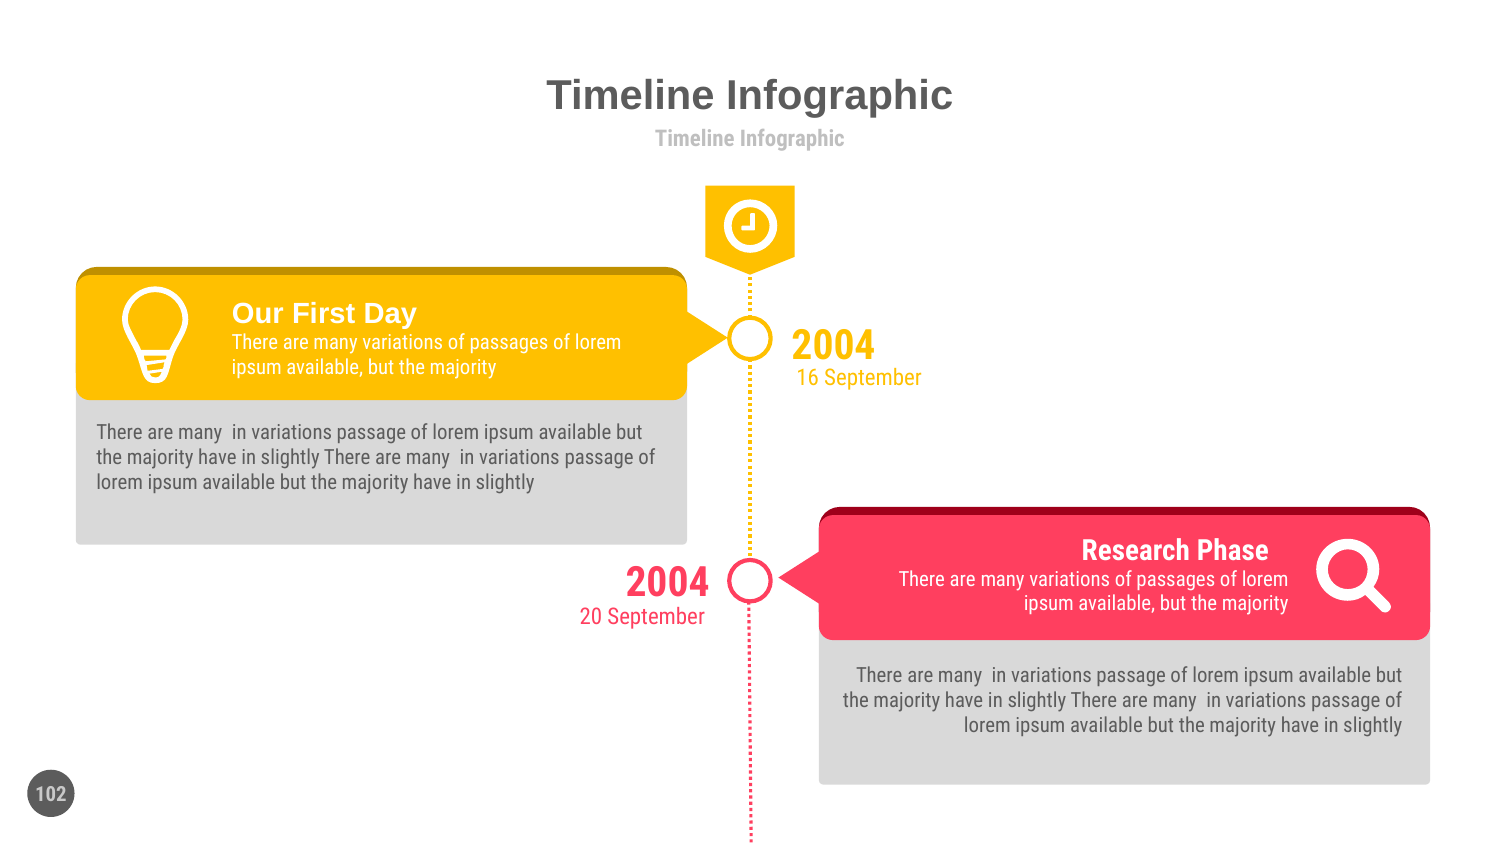

# Timeline Infographic
Timeline Infographic

Our First Day
There are many variations of passages of lorem ipsum available, but the majority

2004

16 September
There are many  in variations passage of lorem ipsum available but the majority have in slightly There are many  in variations passage of lorem ipsum available but the majority have in slightly

Research Phase
There are many variations of passages of lorem ipsum available, but the majority

2004

20 September
There are many  in variations passage of lorem ipsum available but the majority have in slightly There are many  in variations passage of lorem ipsum available but the majority have in slightly
102